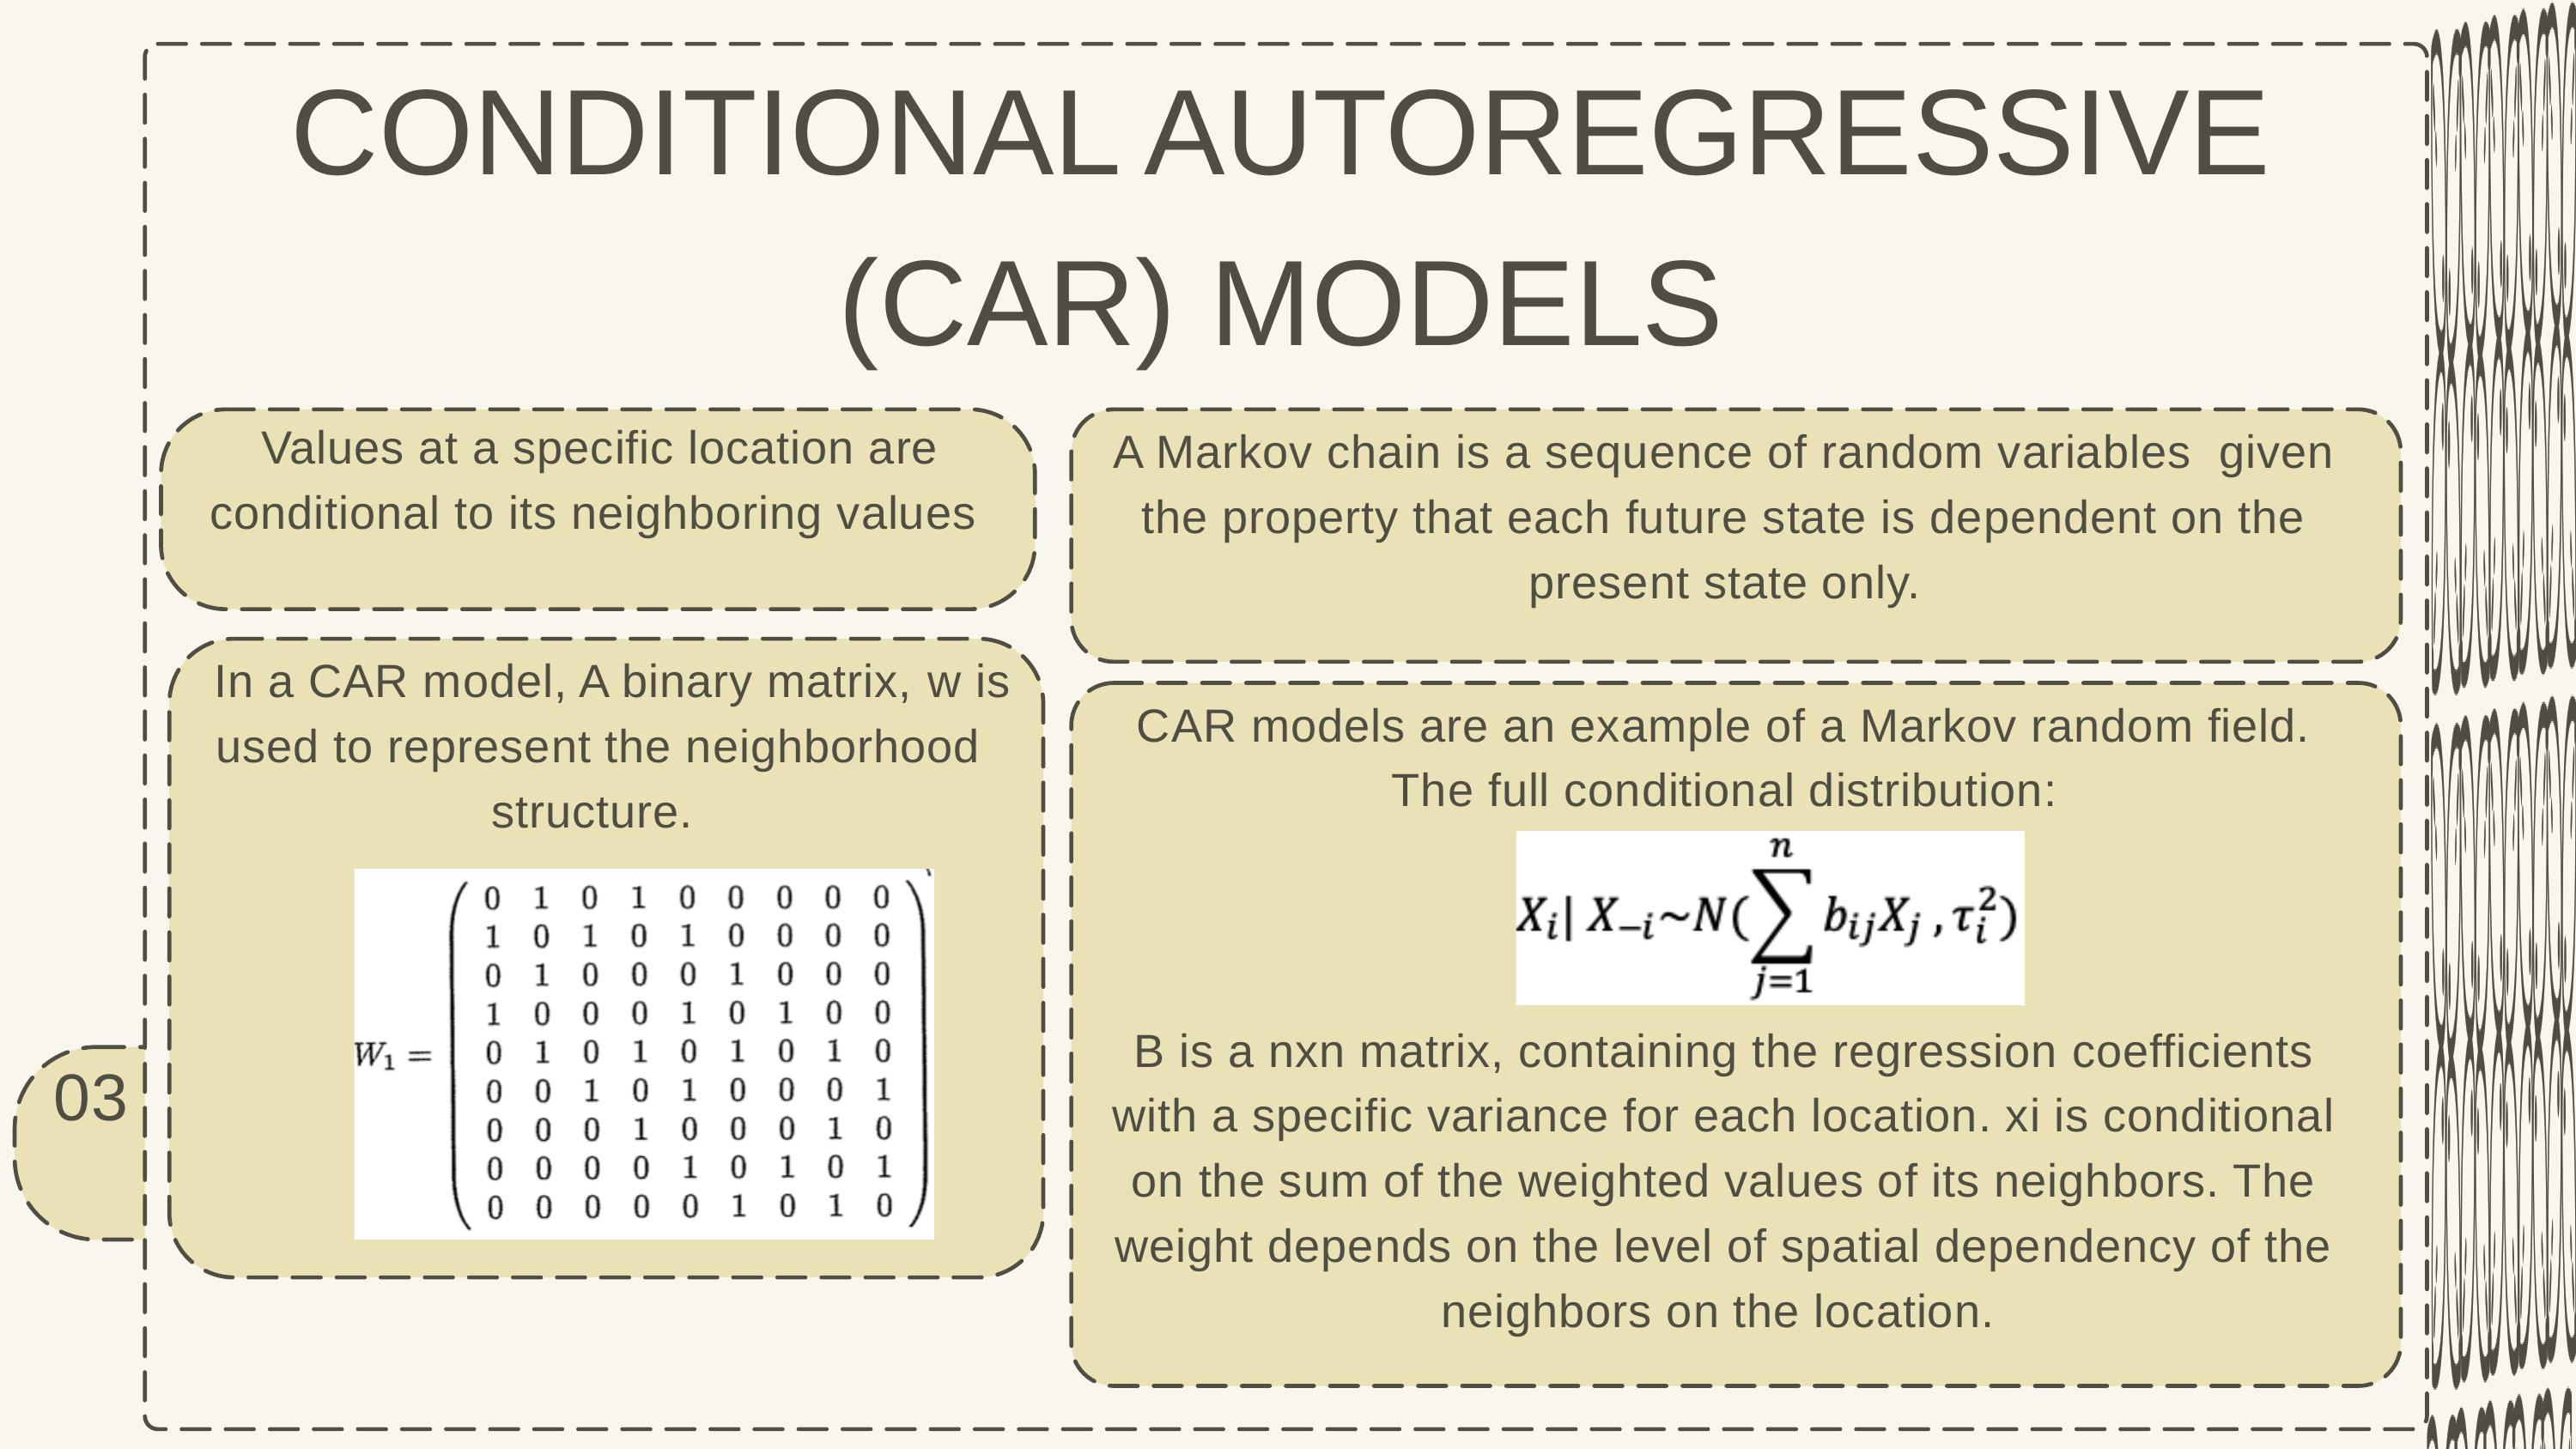

CONDITIONAL AUTOREGRESSIVE (CAR) MODELS

Values at a specific location are conditional to its neighboring values

A Markov chain is a sequence of random variables  given the property that each future state is dependent on the present state only.

  In a CAR model, A binary matrix, w is used to represent the neighborhood structure.

CAR models are an example of a Markov random field. The full conditional distribution:

B is a nxn matrix, containing the regression coefficients with a specific variance for each location. xi is conditional on the sum of the weighted values of its neighbors. The weight depends on the level of spatial dependency of the neighbors on the location.

03